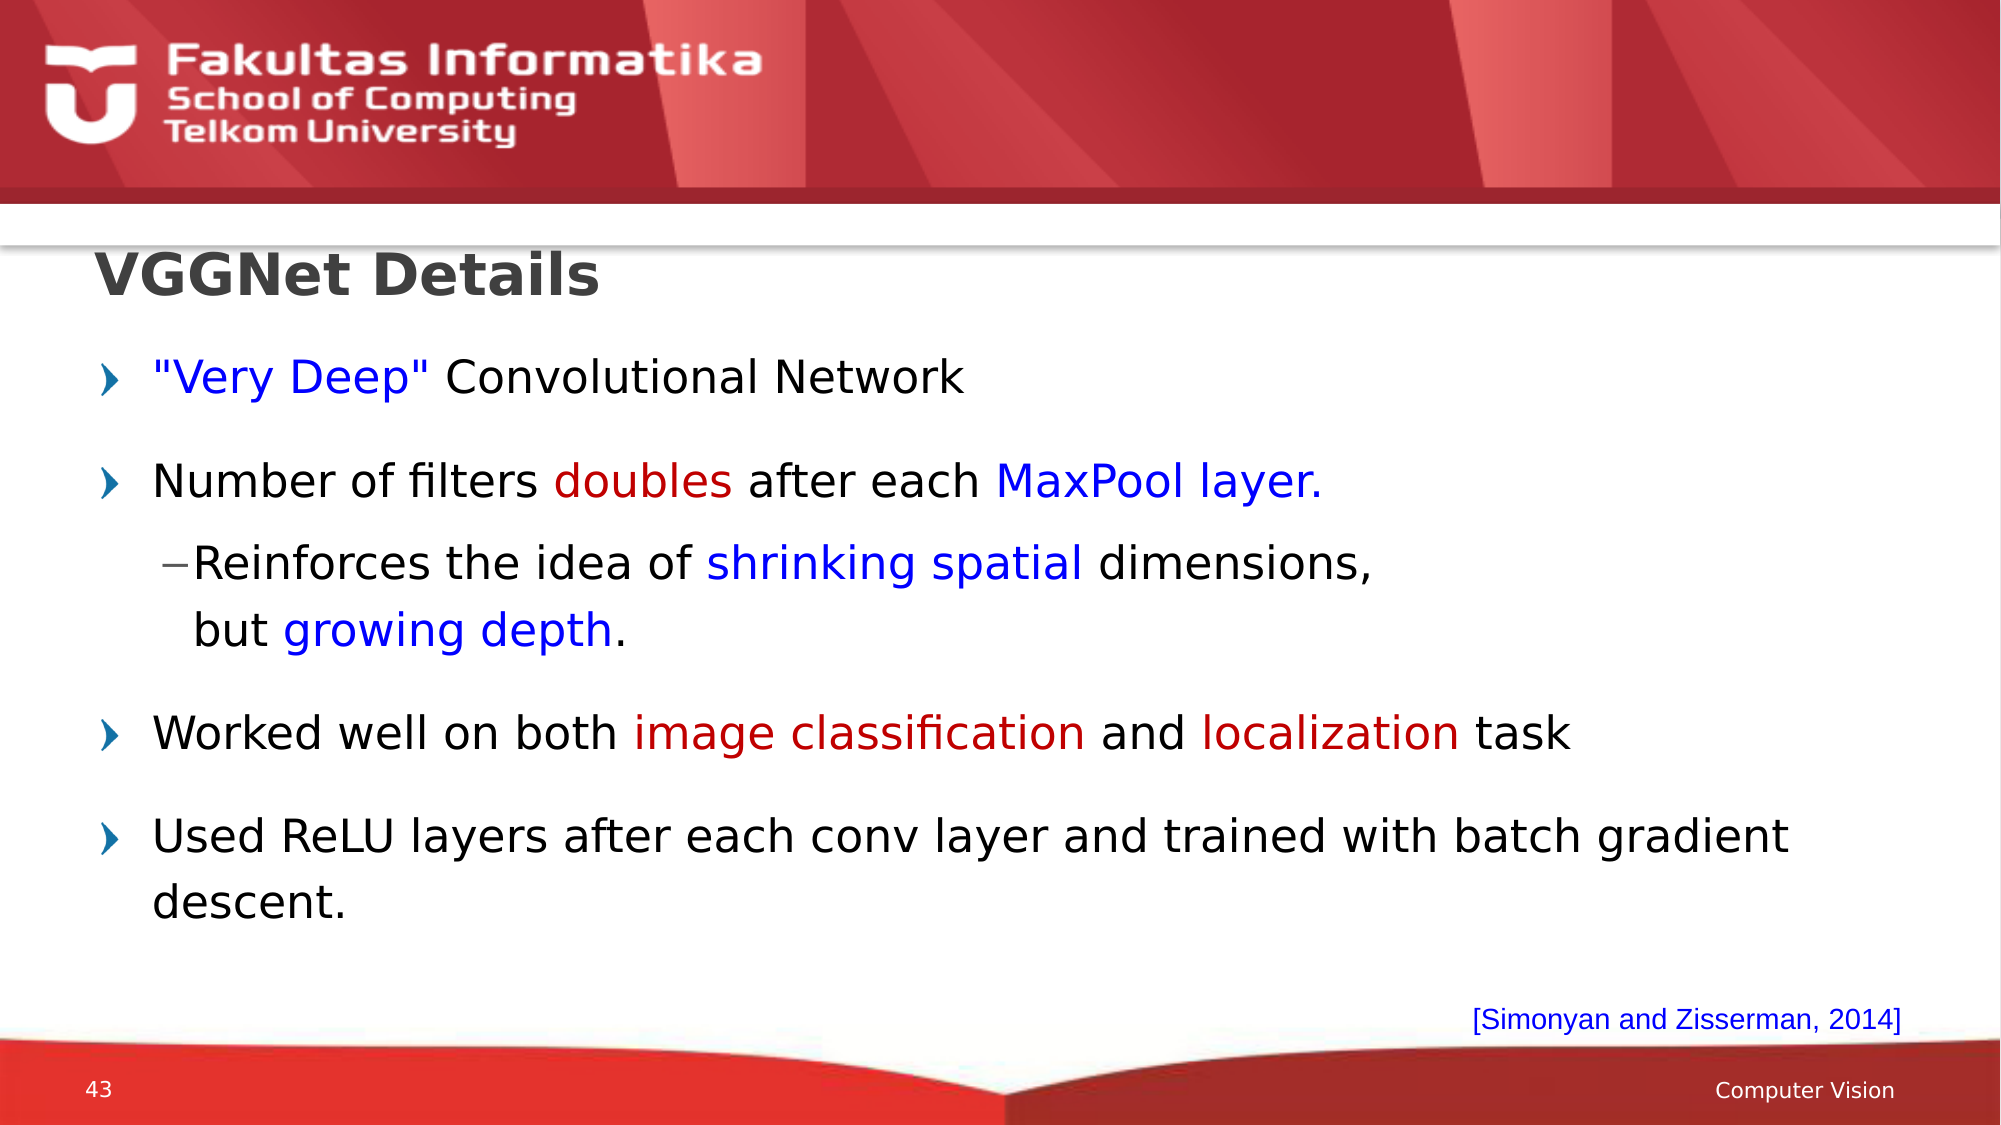

# VGGNet Details
"Very Deep" Convolutional Network
Number of filters doubles after each MaxPool layer.
Reinforces the idea of shrinking spatial dimensions,
but growing depth.
Worked well on both image classification and localization task
Used ReLU layers after each conv layer and trained with batch gradient descent.

[Simonyan and Zisserman, 2014]
Computer Vision
43